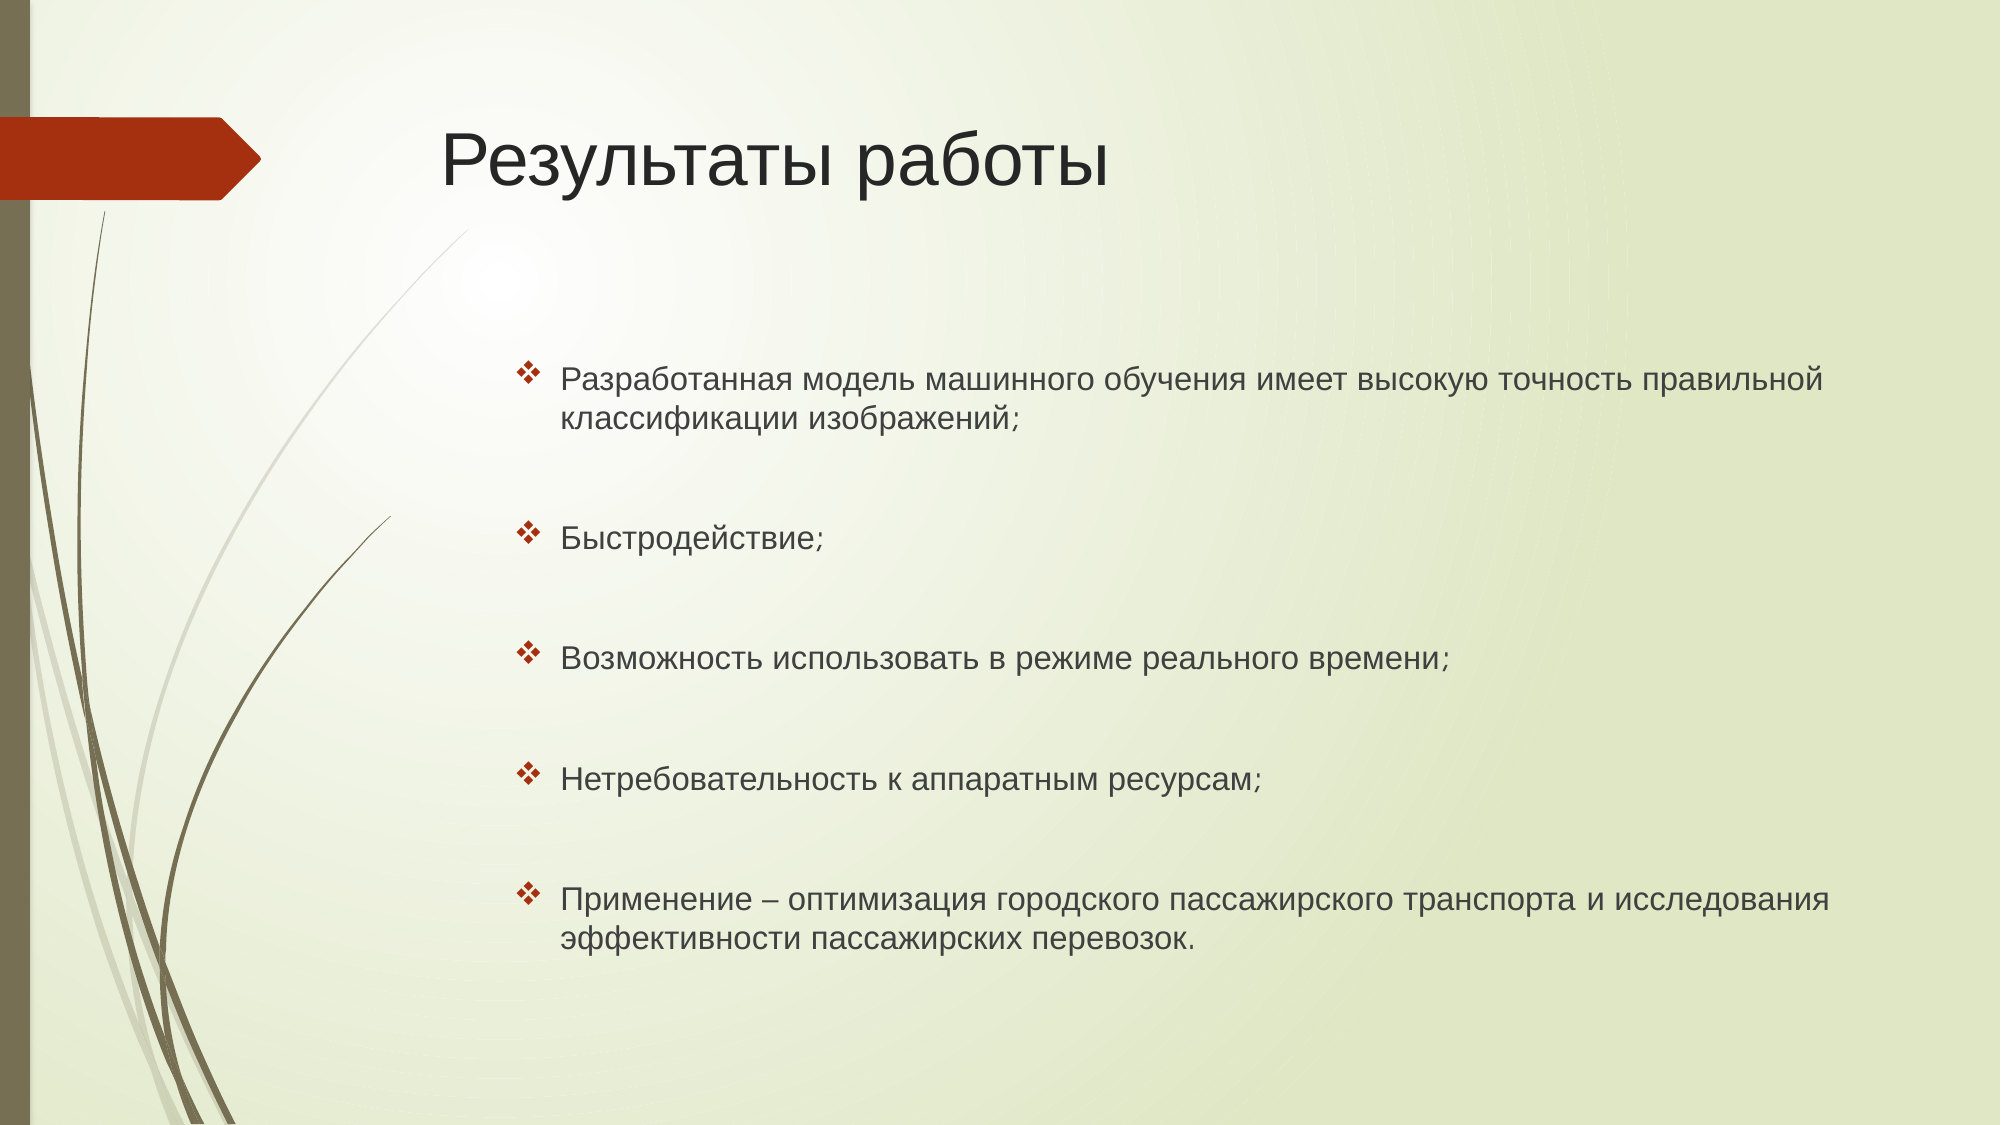

# Результаты работы
Разработанная модель машинного обучения имеет высокую точность правильной классификации изображений;

Быстродействие;

Возможность использовать в режиме реального времени;

Нетребовательность к аппаратным ресурсам;

Применение – оптимизация городского пассажирского транспорта и исследования эффективности пассажирских перевозок.